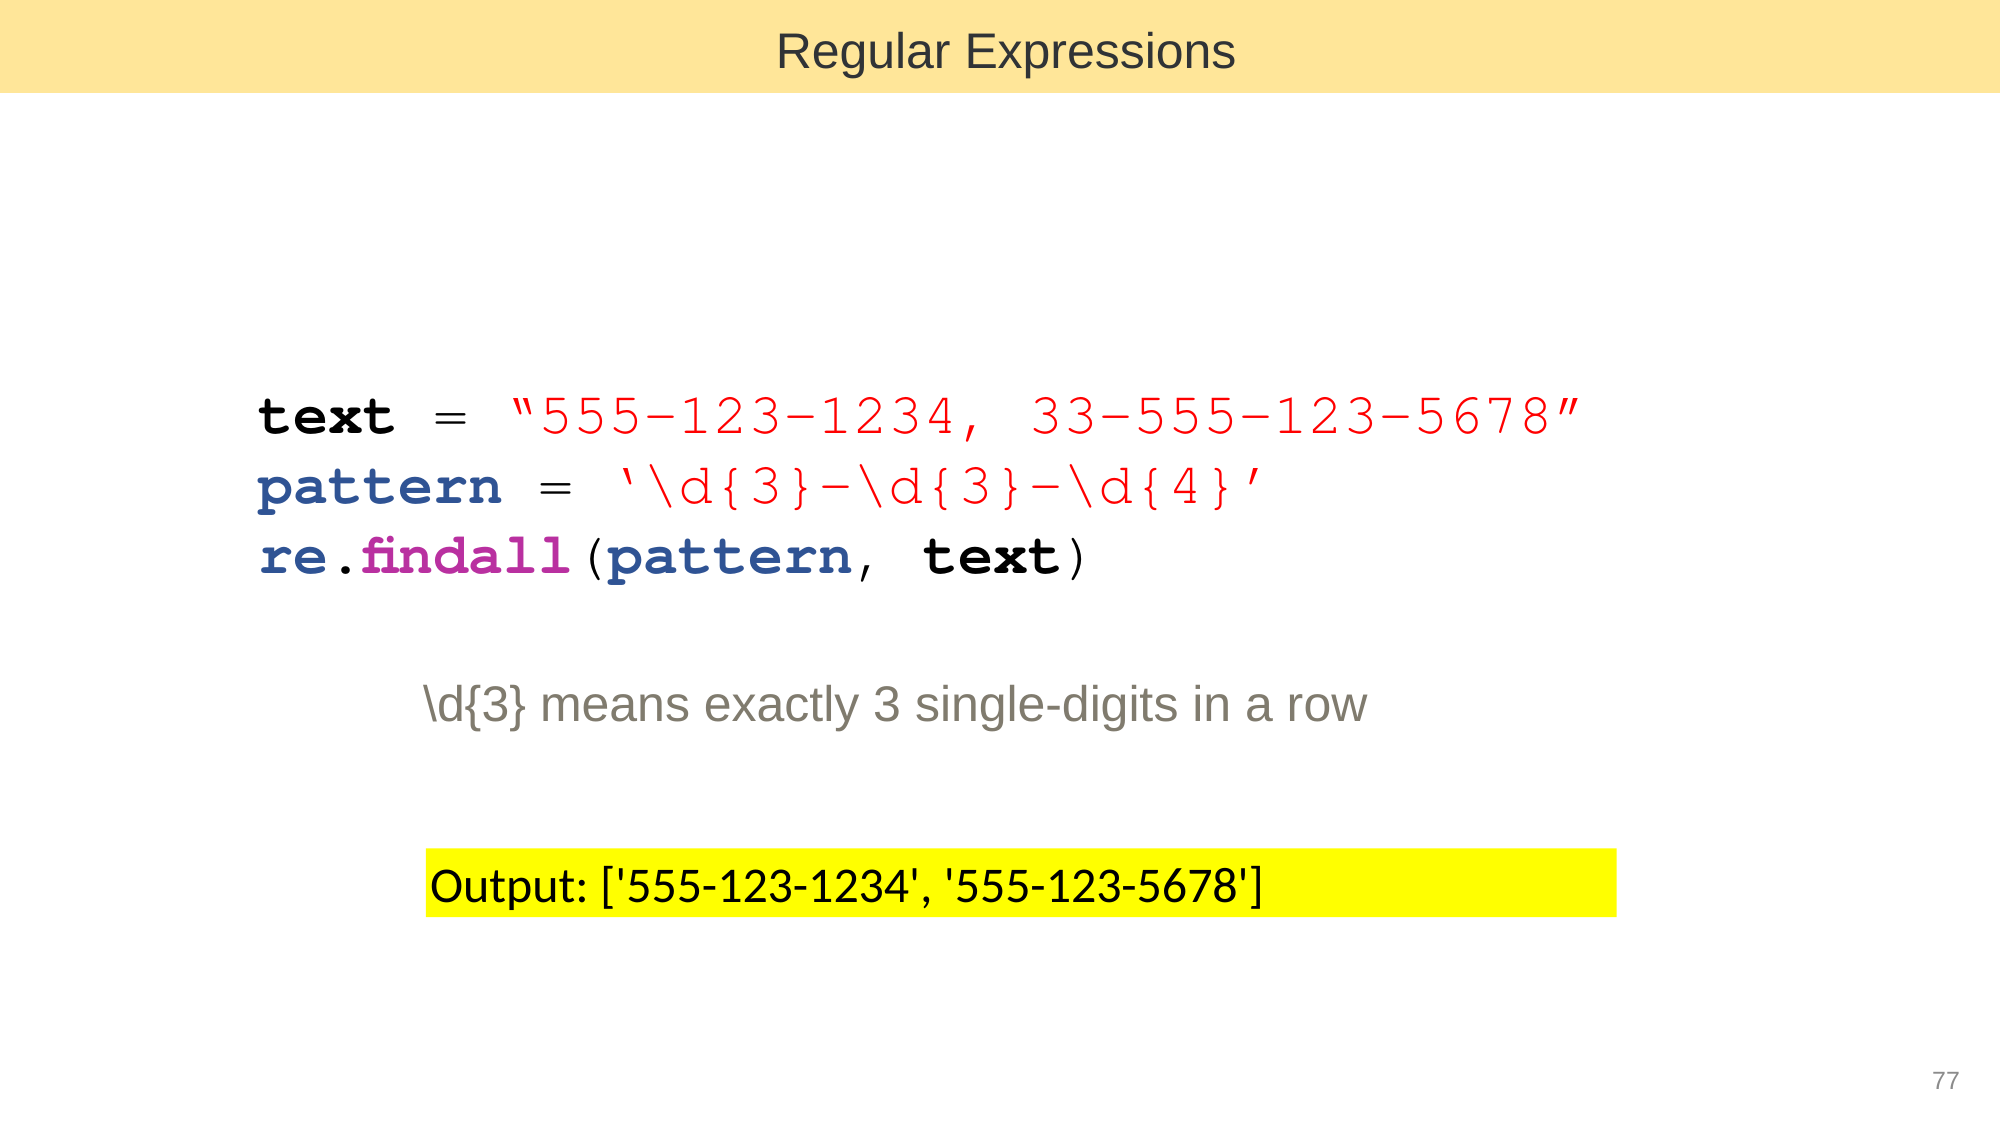

Regular Expressions
text = “555-123-1234, 33-555-123-5678”
pattern = ‘\d{3}-\d{3}-\d{4}’
re.findall(pattern, text)
\d{3} means exactly 3 single-digits in a row
Output: ['555-123-1234', '555-123-5678']
77